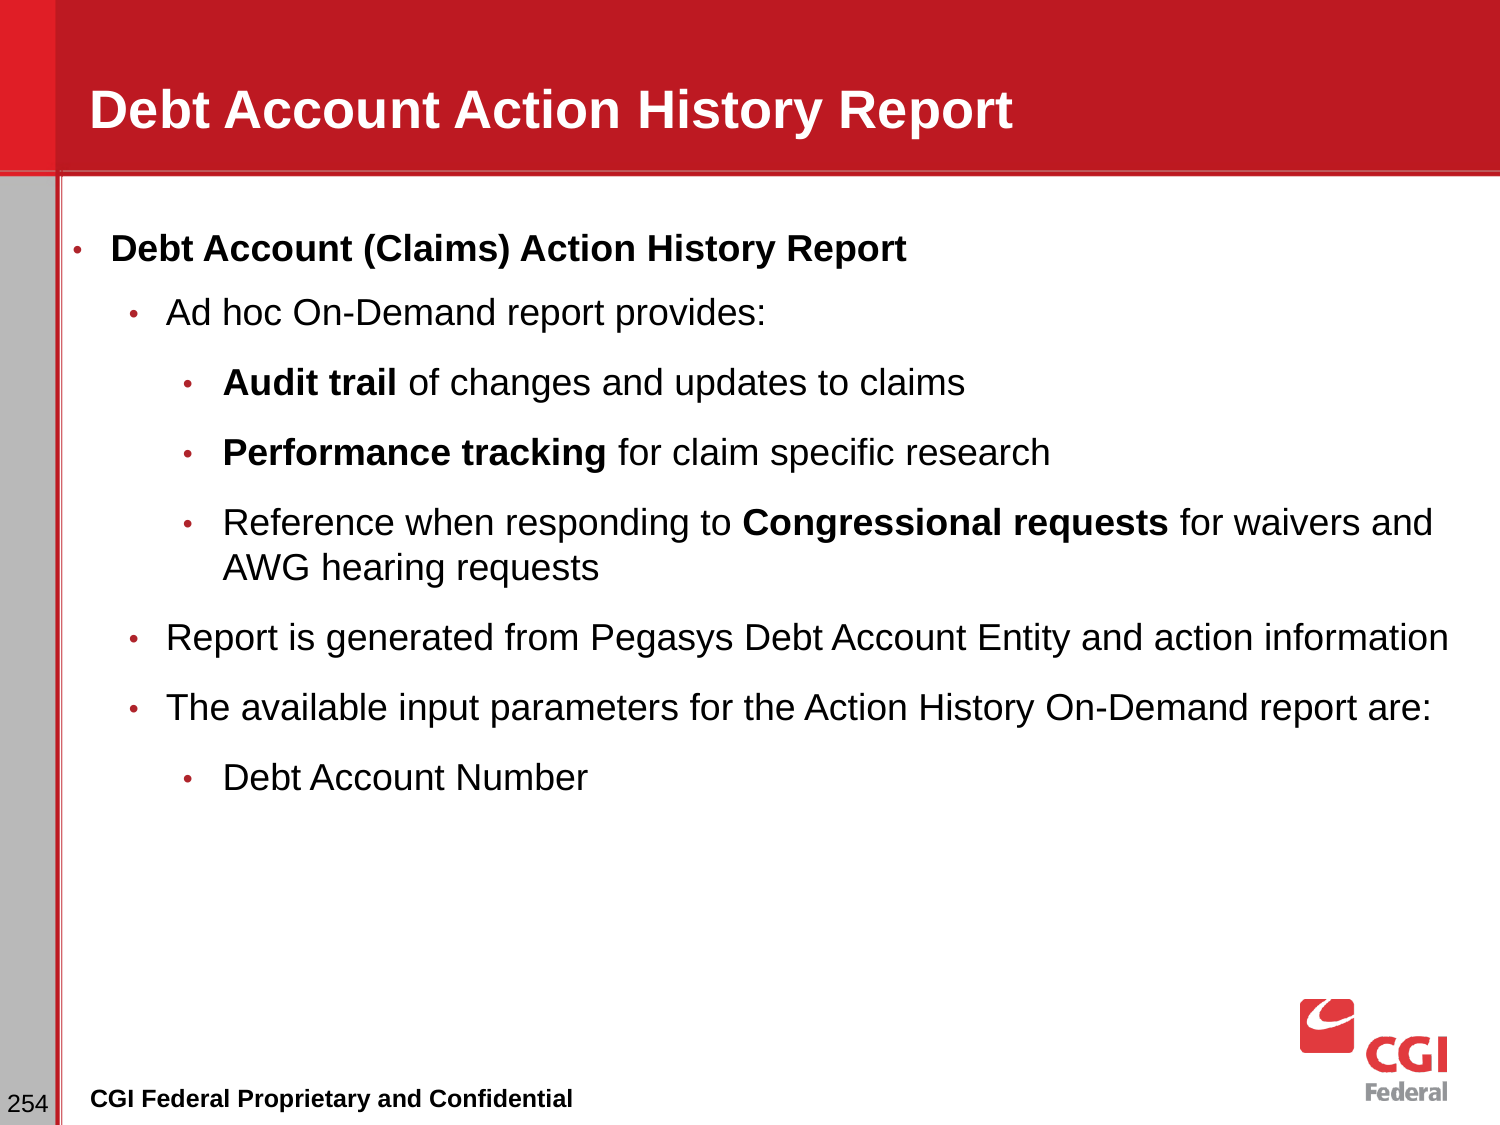

# Debt Account Action History Report
Debt Account (Claims) Action History Report
Ad hoc On-Demand report provides:
Audit trail of changes and updates to claims
Performance tracking for claim specific research
Reference when responding to Congressional requests for waivers and AWG hearing requests
Report is generated from Pegasys Debt Account Entity and action information
The available input parameters for the Action History On-Demand report are:
Debt Account Number
254
CGI Federal Proprietary and Confidential